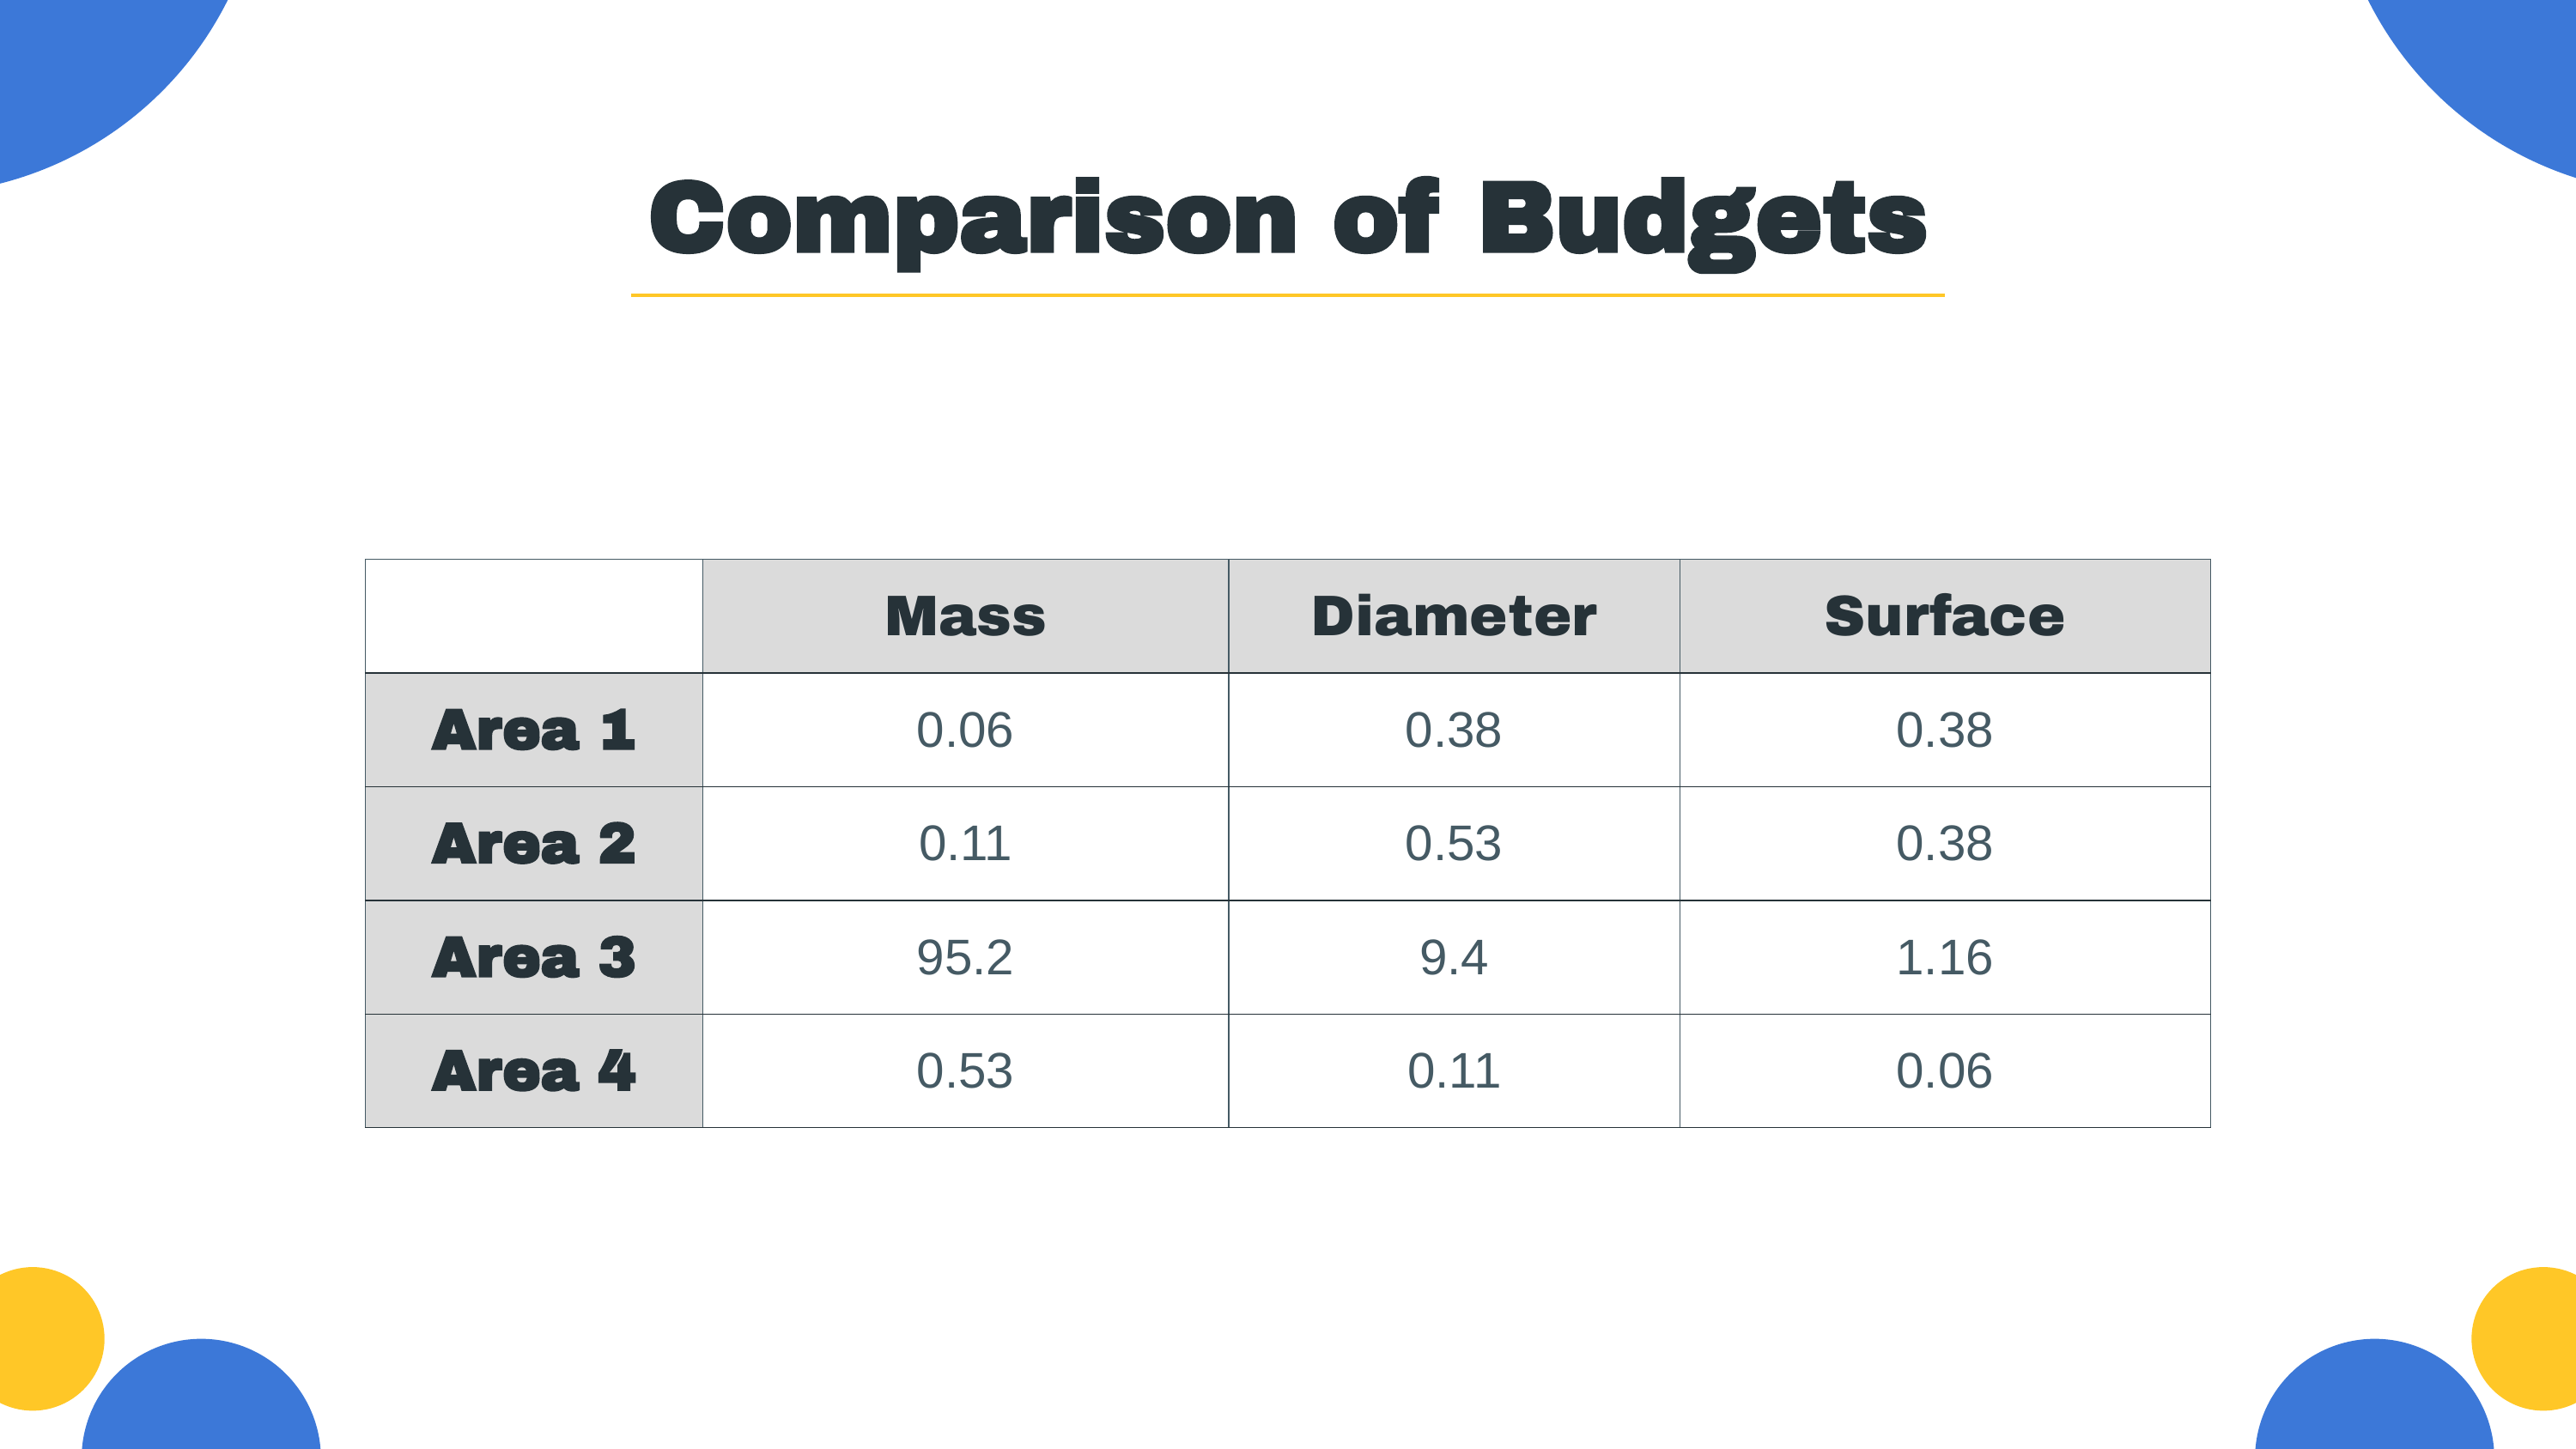

# Comparison of Budgets
|  | Mass | Diameter | Surface |
| --- | --- | --- | --- |
| Area 1 | 0.06 | 0.38 | 0.38 |
| Area 2 | 0.11 | 0.53 | 0.38 |
| Area 3 | 95.2 | 9.4 | 1.16 |
| Area 4 | 0.53 | 0.11 | 0.06 |